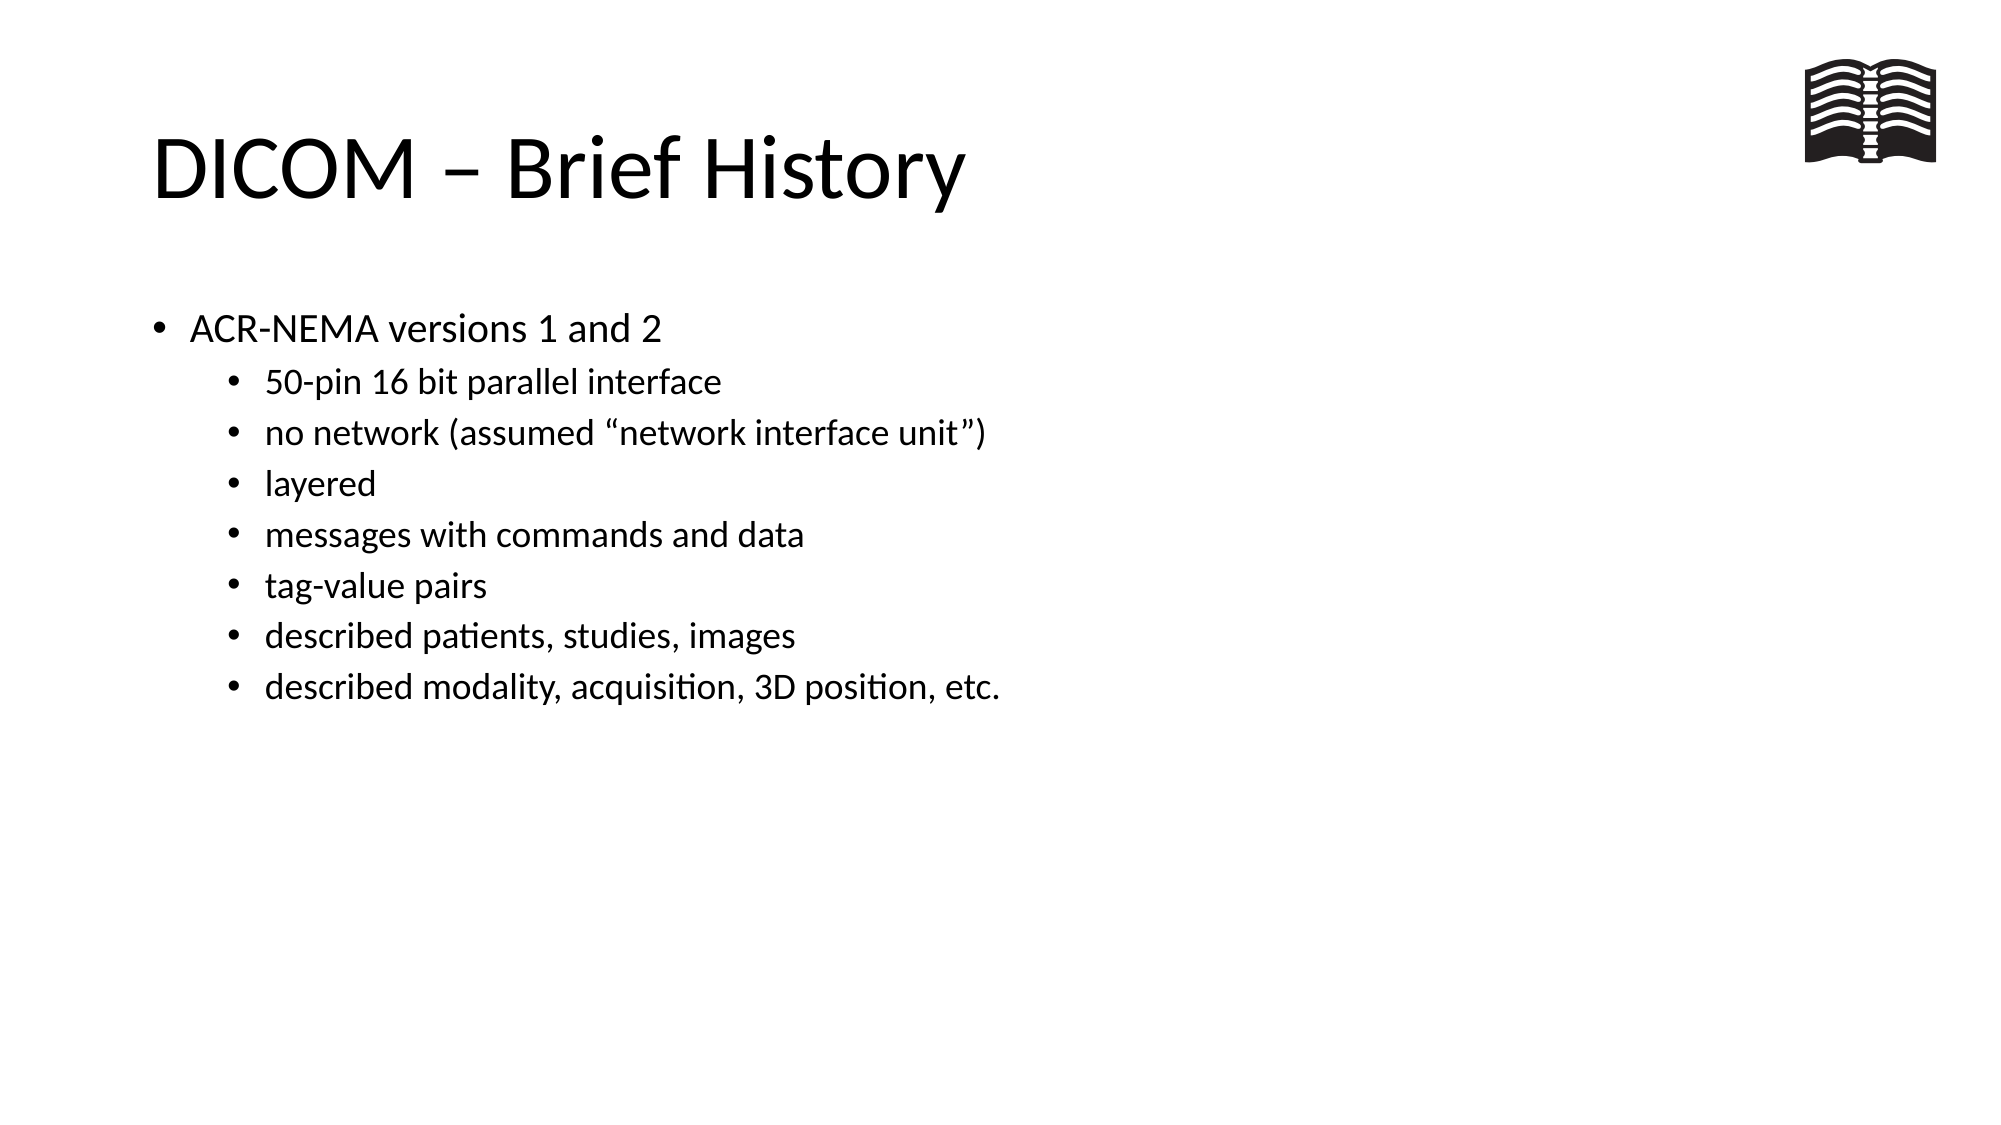

# DICOM – Brief History
ACR-NEMA versions 1 and 2
50-pin 16 bit parallel interface
no network (assumed “network interface unit”)
layered
messages with commands and data
tag-value pairs
described patients, studies, images
described modality, acquisition, 3D position, etc.